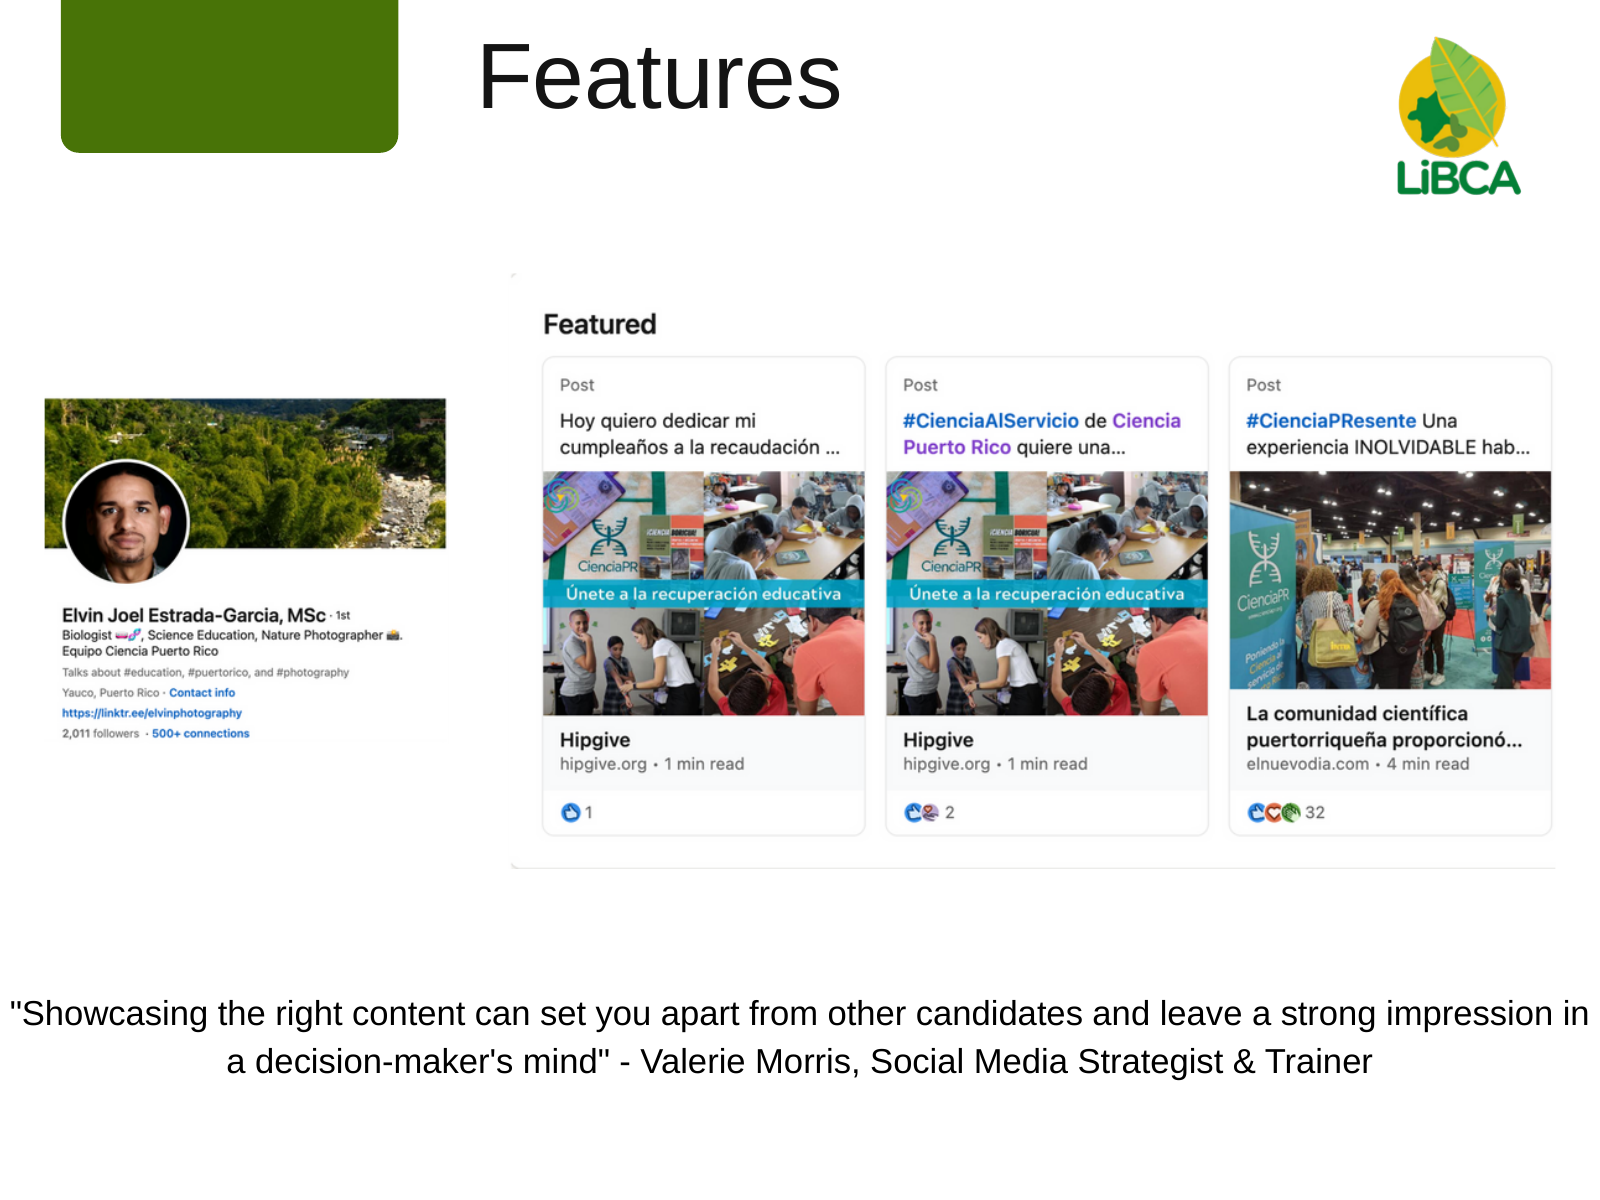

Features

"Showcasing the right content can set you apart from other candidates and leave a strong impression in a decision-maker's mind" - Valerie Morris, Social Media Strategist & Trainer